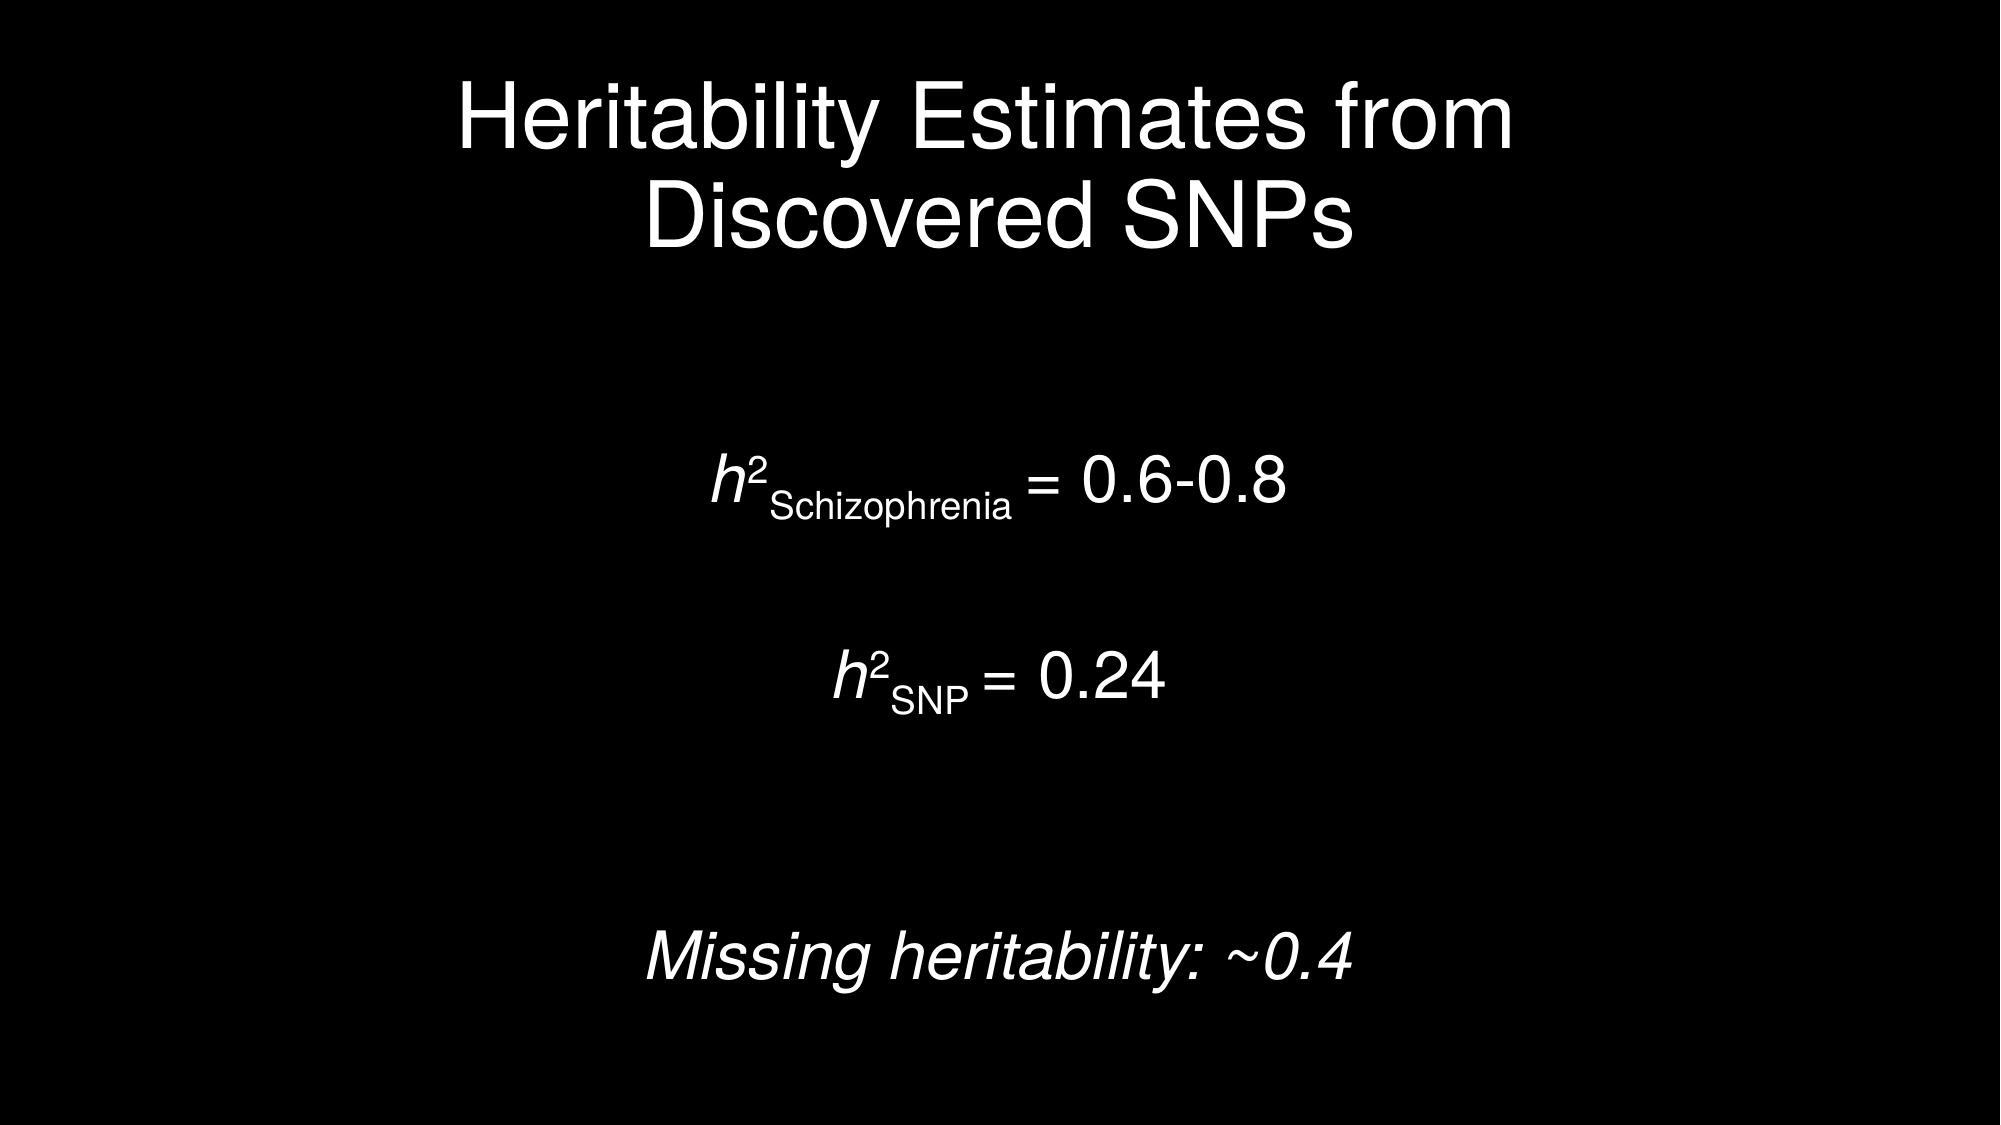

# Heritability Estimates from Discovered SNPs
h2Schizophrenia = 0.6-0.8

h2SNP = 0.24

Missing heritability: ~0.4